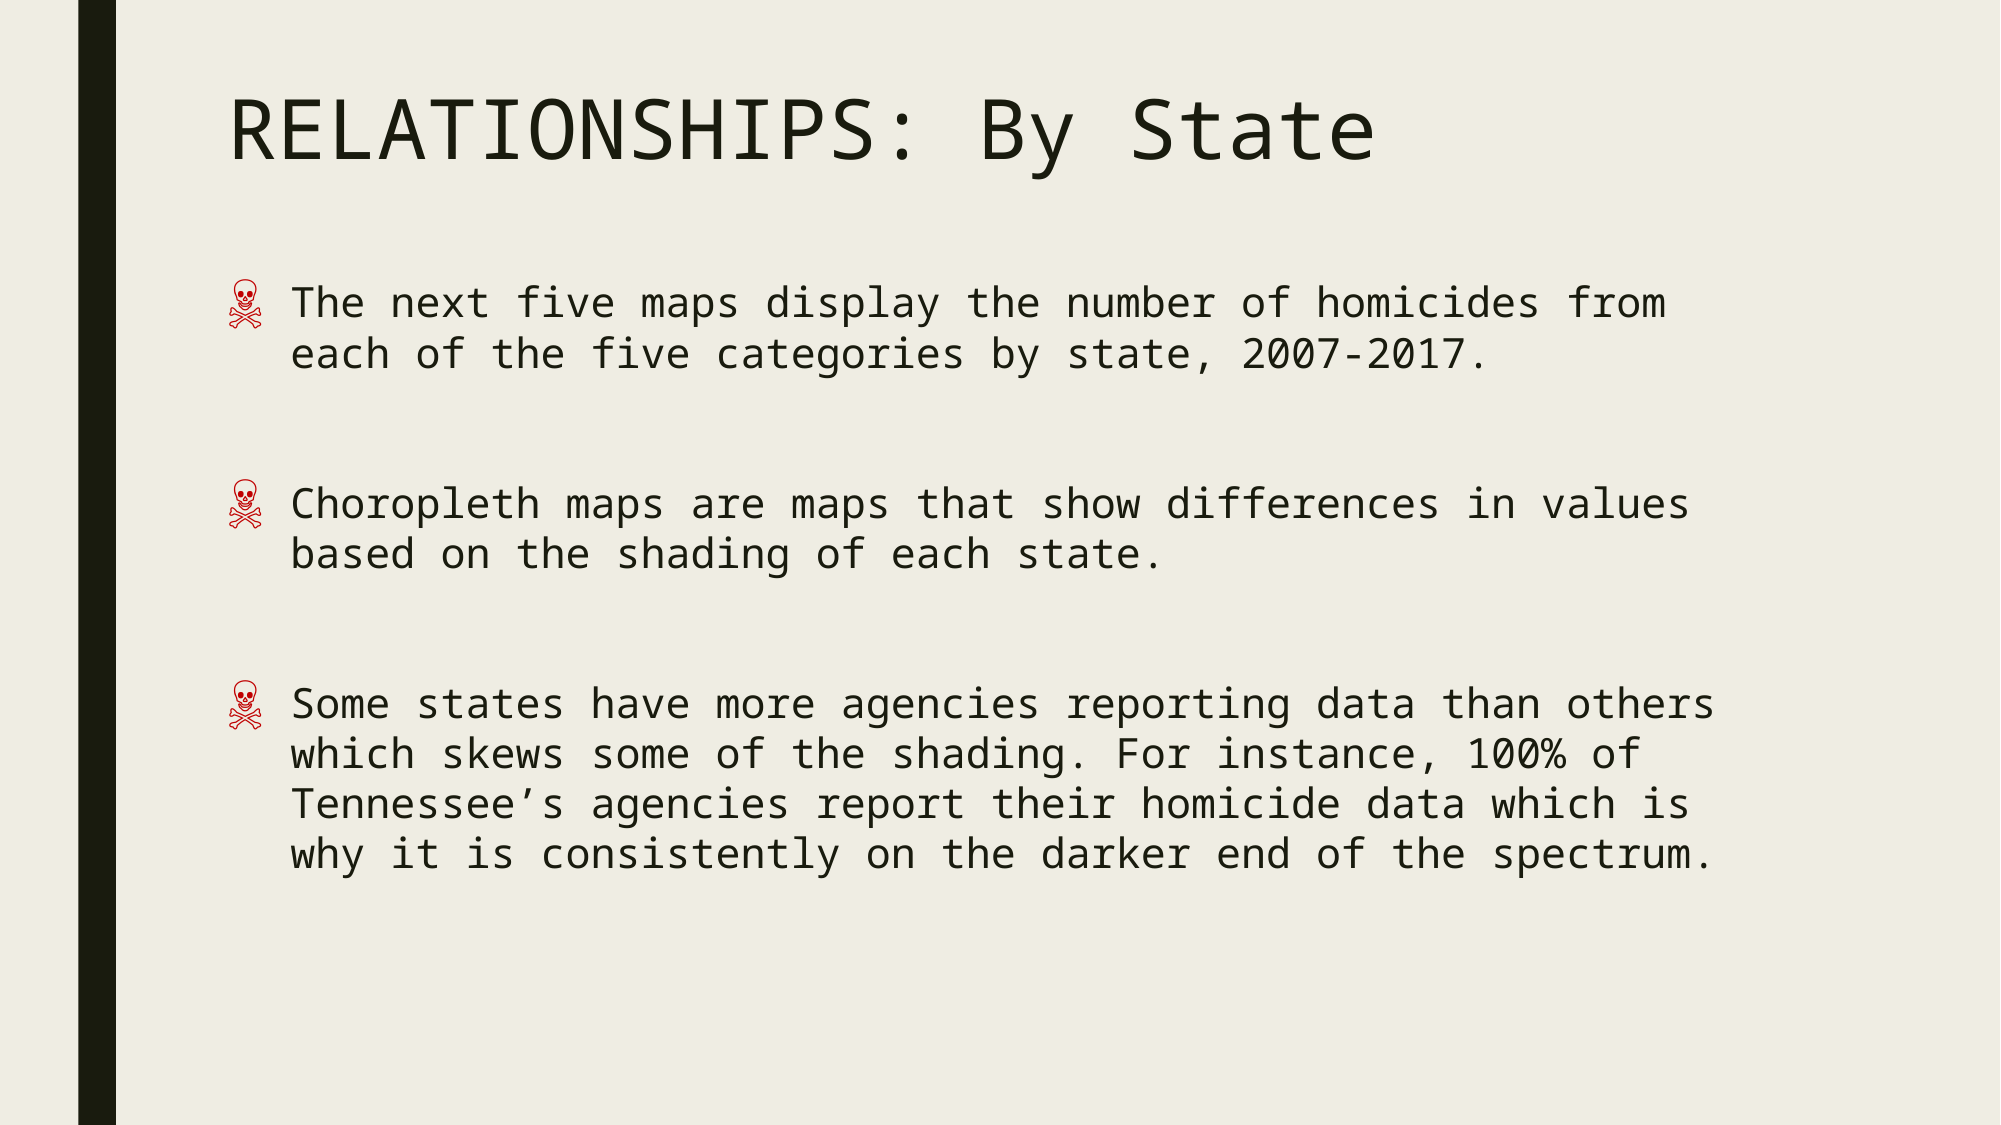

# RELATIONSHIPS: By State
The next five maps display the number of homicides from each of the five categories by state, 2007-2017.

Choropleth maps are maps that show differences in values based on the shading of each state.

Some states have more agencies reporting data than others which skews some of the shading. For instance, 100% of Tennessee’s agencies report their homicide data which is why it is consistently on the darker end of the spectrum.